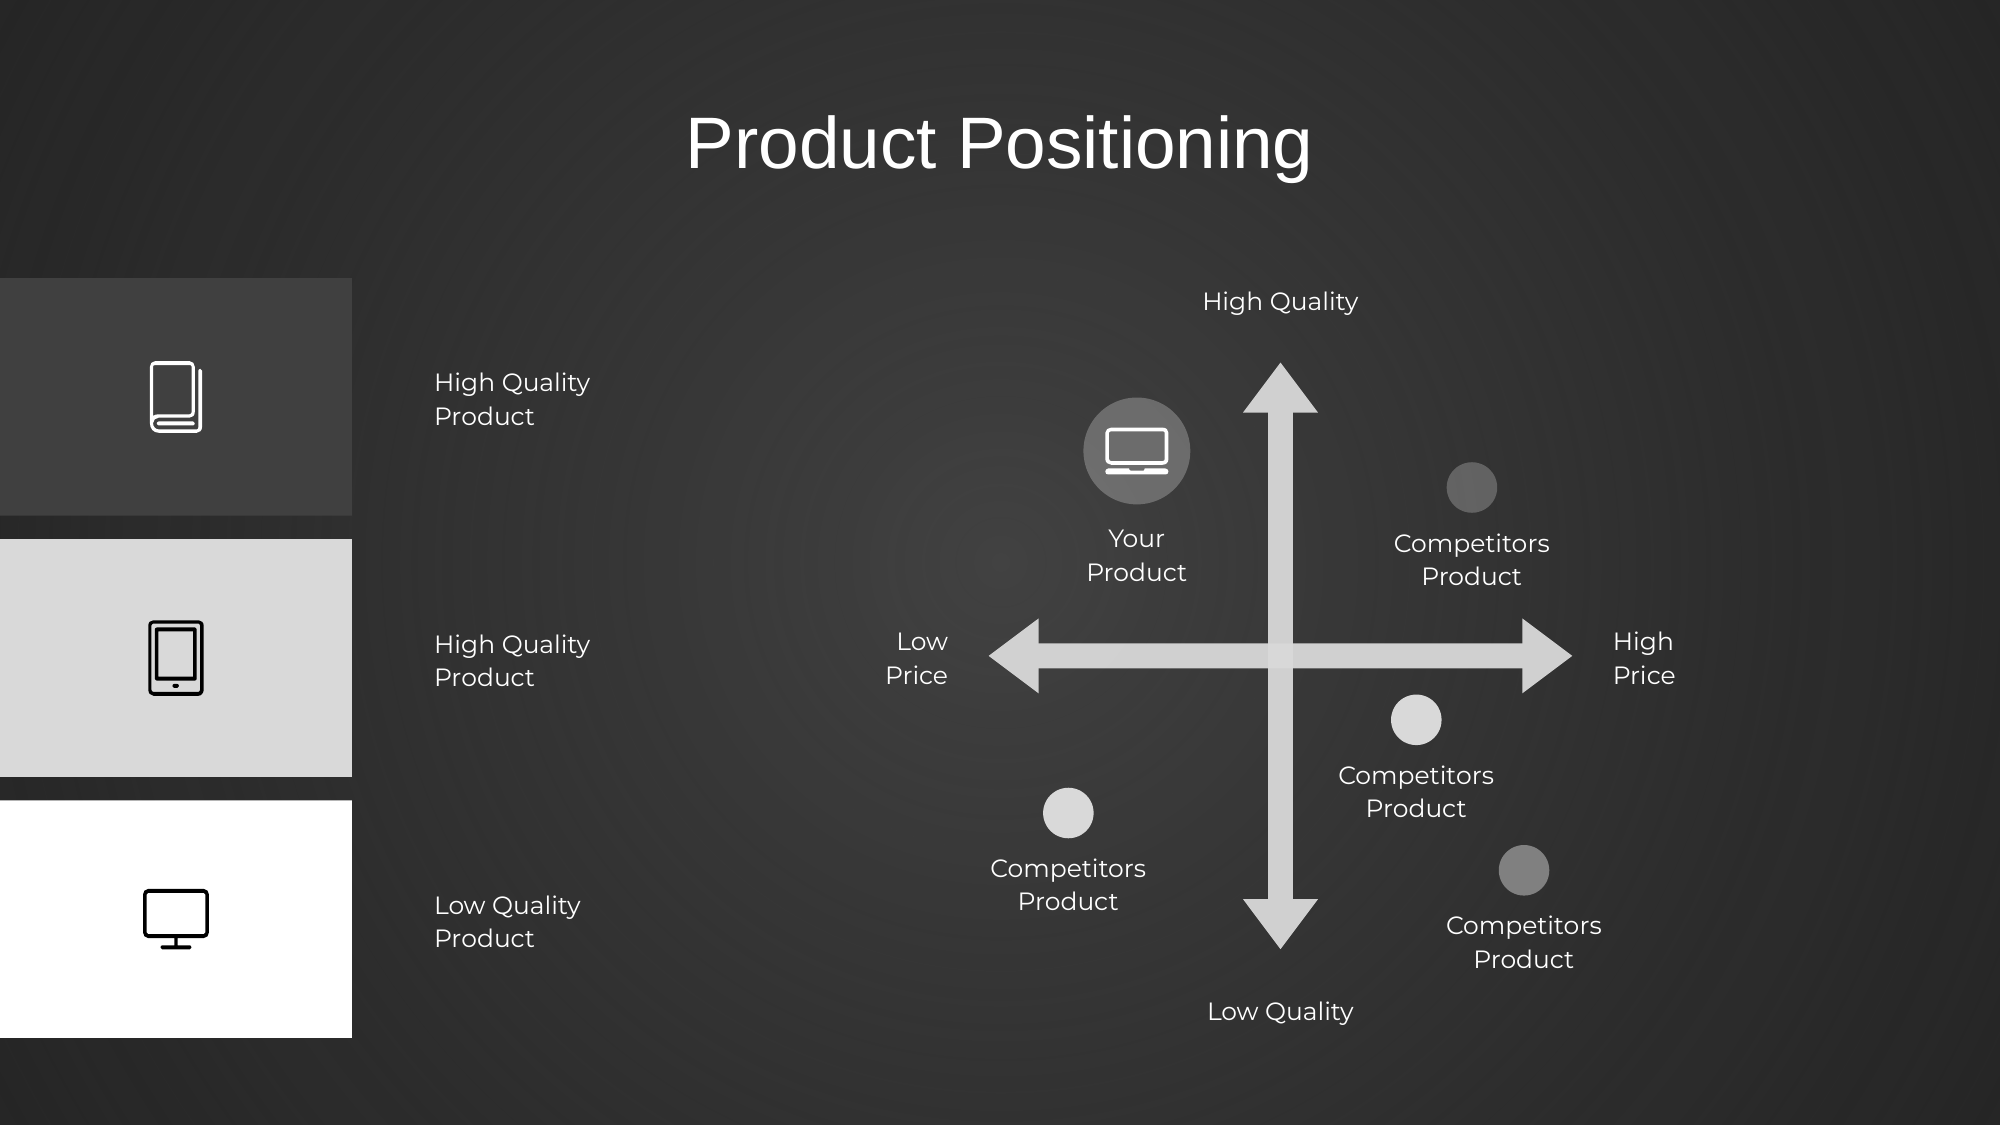

Product Positioning

High Quality

Your Product
Competitors Product
Low
Price
High
Price

Competitors Product

Competitors Product

Competitors Product
Low Quality
High Quality
Product

High Quality
Product

Low Quality
Product